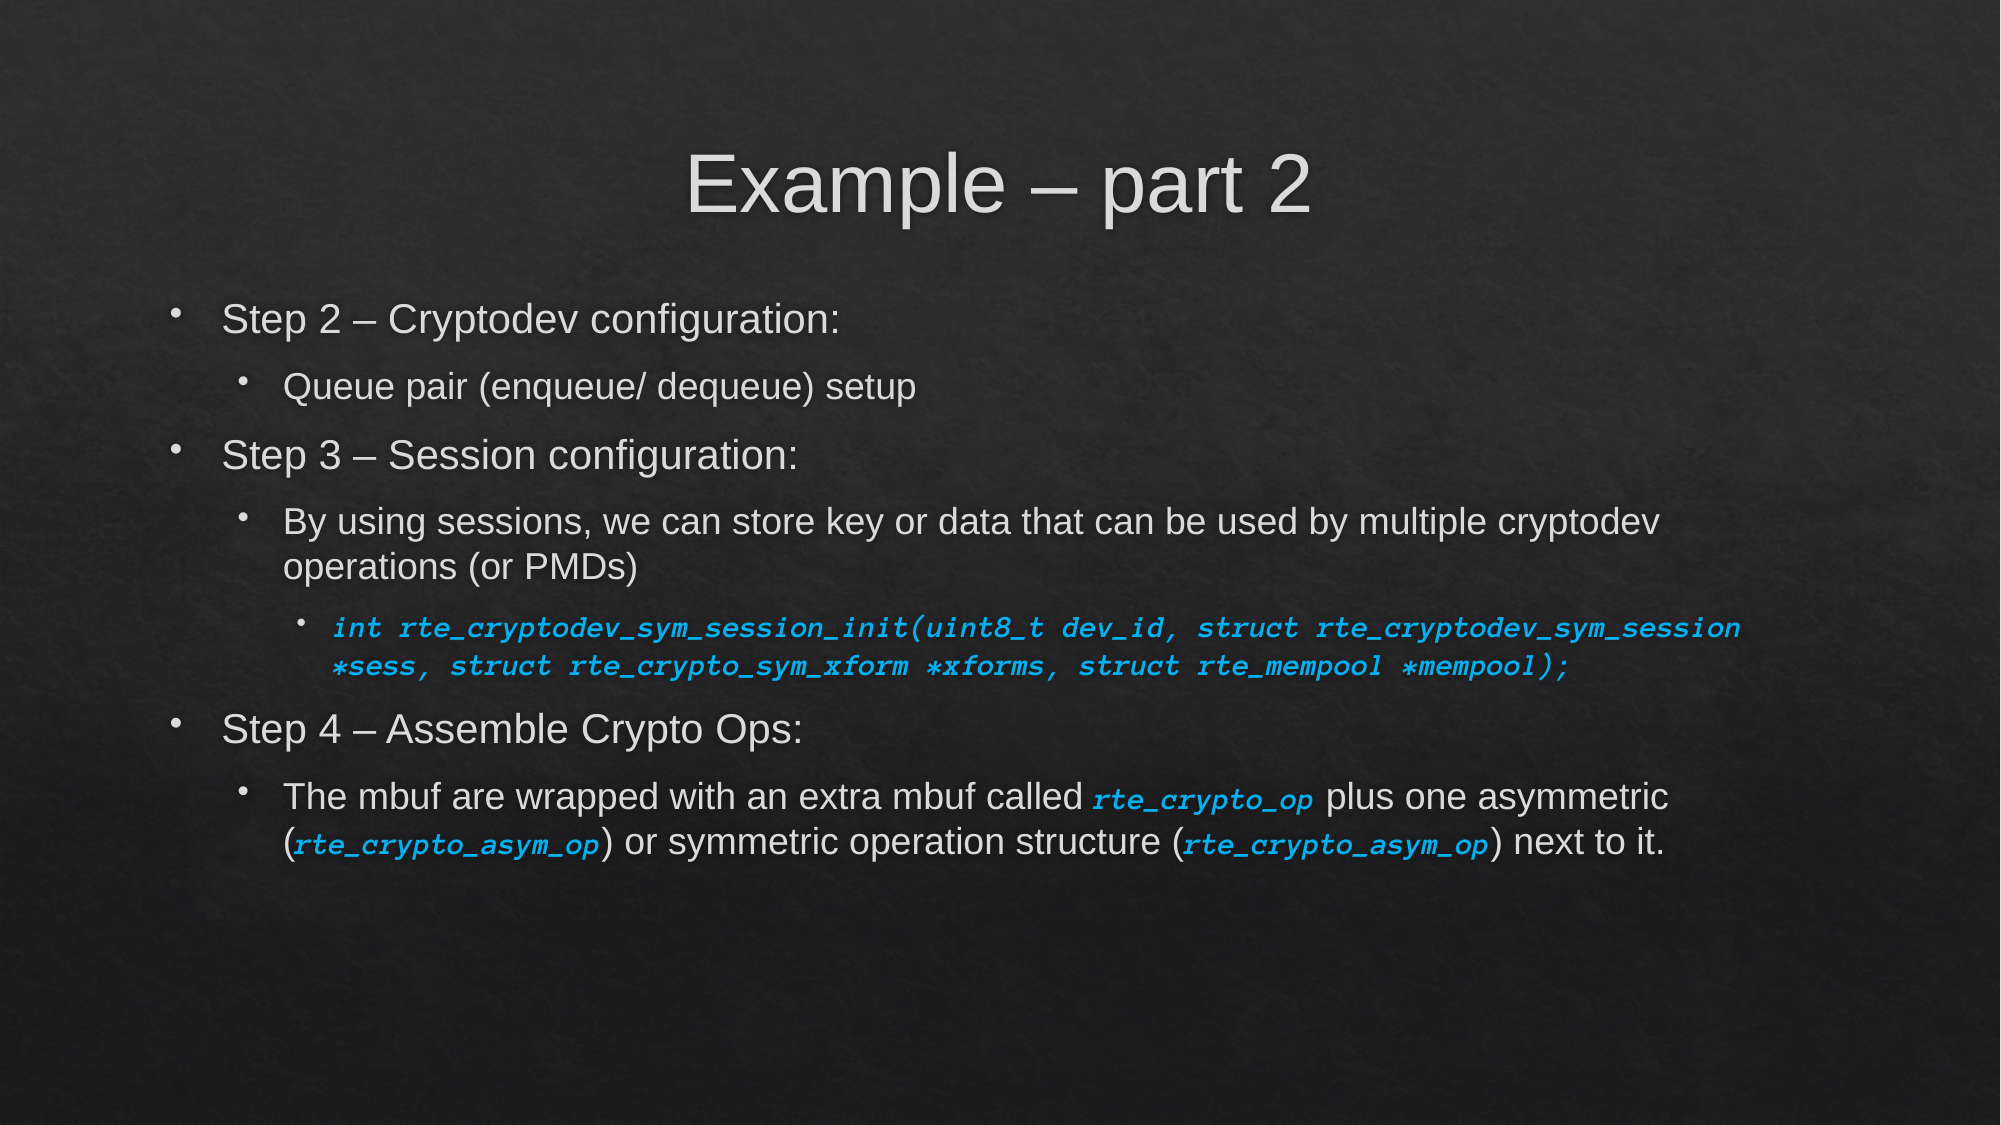

# Example – part 2
Step 2 – Cryptodev configuration:
Queue pair (enqueue/ dequeue) setup
Step 3 – Session configuration:
By using sessions, we can store key or data that can be used by multiple cryptodev operations (or PMDs)
int rte_cryptodev_sym_session_init(uint8_t dev_id, struct rte_cryptodev_sym_session *sess, struct rte_crypto_sym_xform *xforms, struct rte_mempool *mempool);
Step 4 – Assemble Crypto Ops:
The mbuf are wrapped with an extra mbuf called rte_crypto_op plus one asymmetric (rte_crypto_asym_op) or symmetric operation structure (rte_crypto_asym_op) next to it.